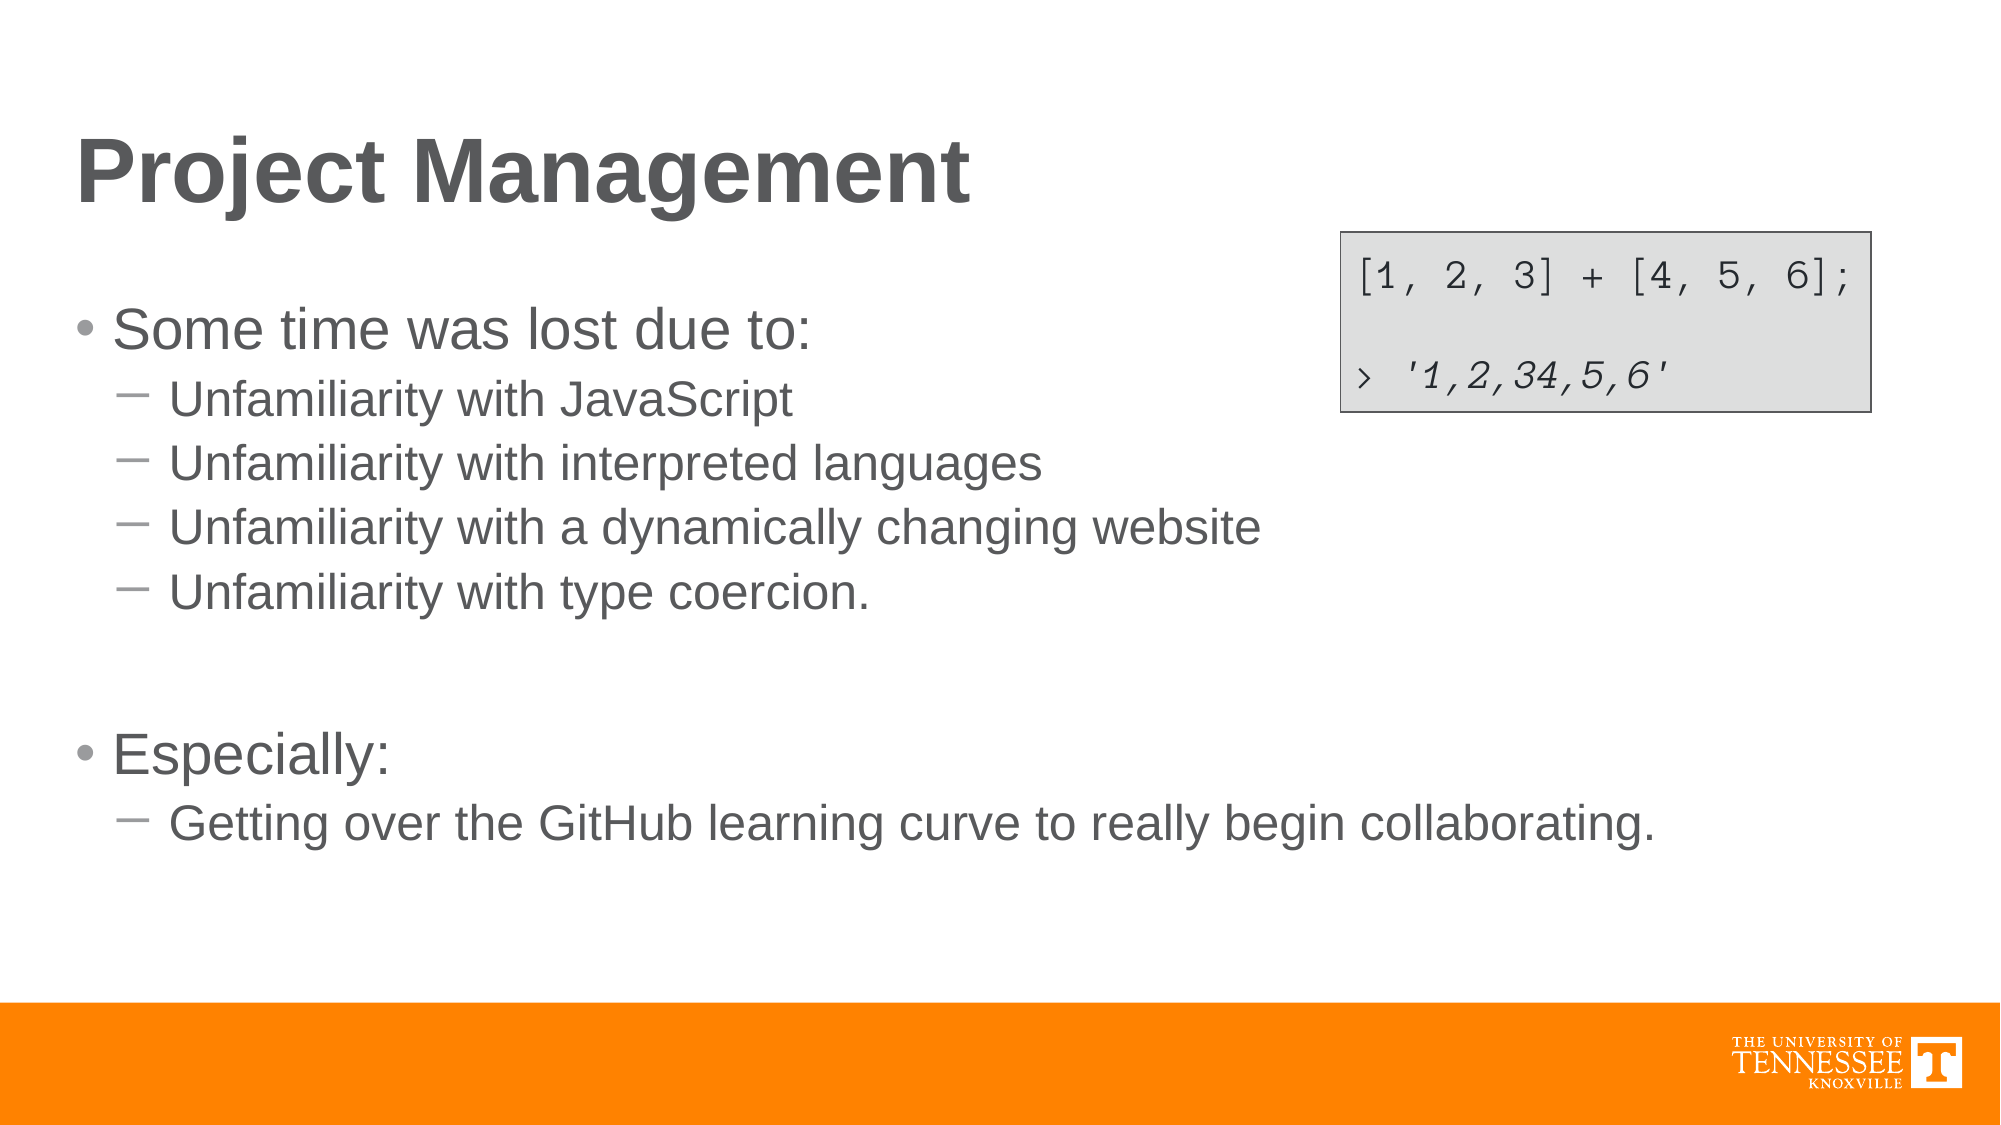

# Project Management
[1, 2, 3] + [4, 5, 6];

> '1,2,34,5,6'
Some time was lost due to:
Unfamiliarity with JavaScript
Unfamiliarity with interpreted languages
Unfamiliarity with a dynamically changing website
Unfamiliarity with type coercion.

Especially:
Getting over the GitHub learning curve to really begin collaborating.